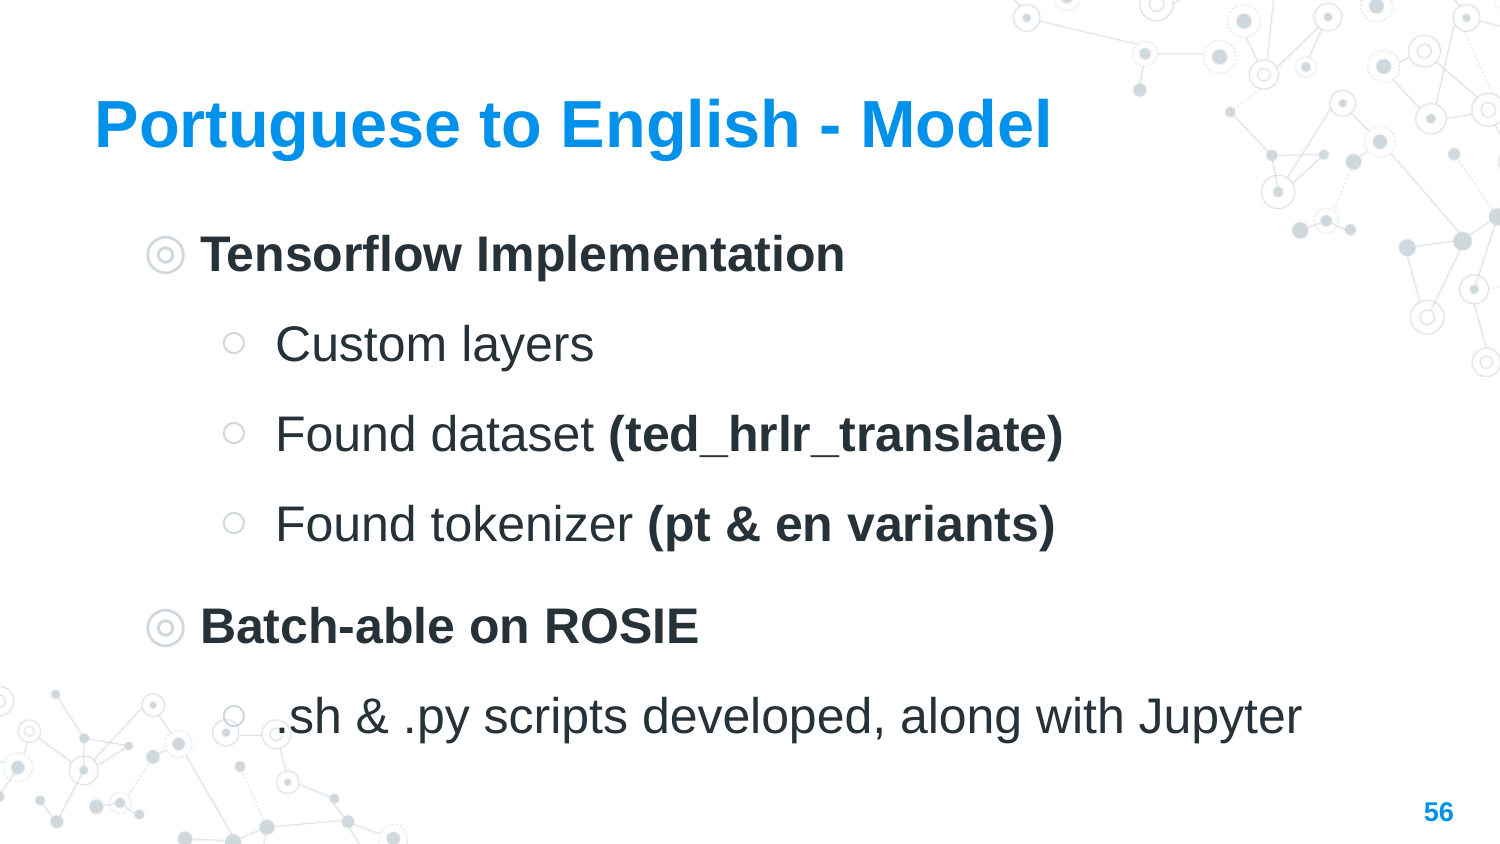

# Portuguese to English - Model
Tensorflow Implementation
Custom layers
Found dataset (ted_hrlr_translate)
Found tokenizer (pt & en variants)
Batch-able on ROSIE
.sh & .py scripts developed, along with Jupyter
56